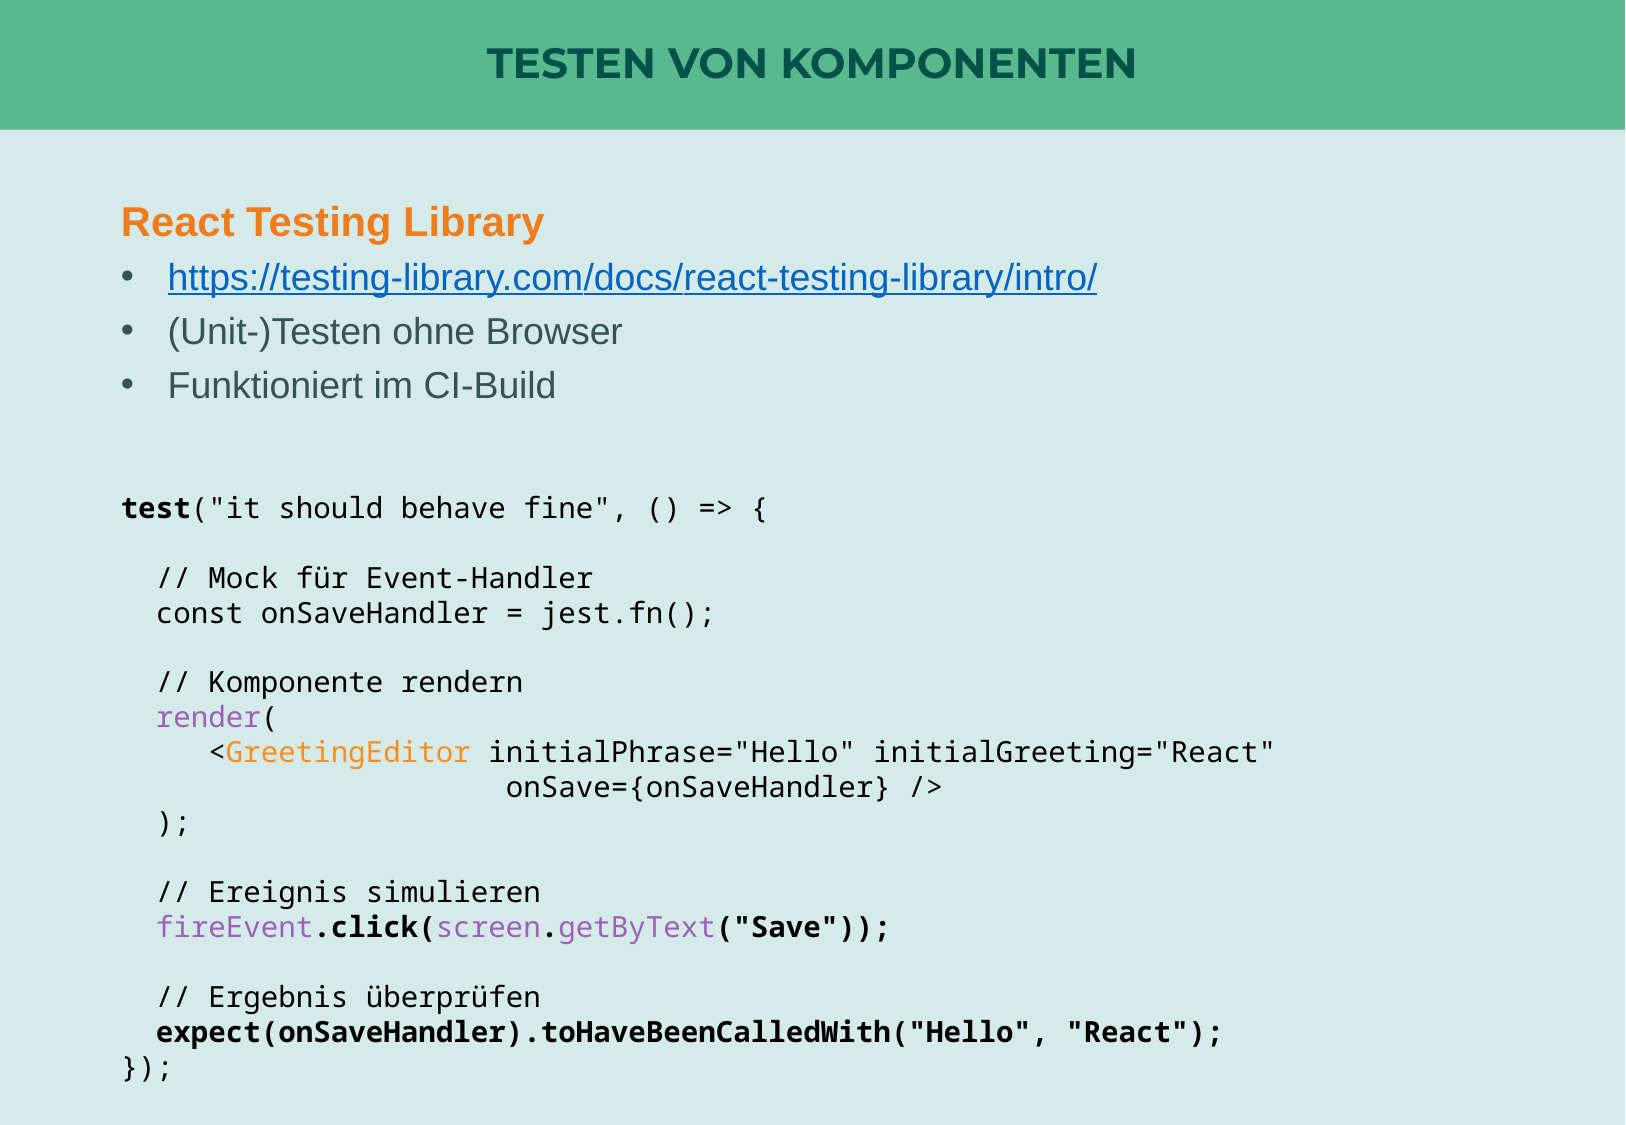

# Testen von Komponenten
React Testing Library
https://testing-library.com/docs/react-testing-library/intro/
(Unit-)Testen ohne Browser
Funktioniert im CI-Build

test("it should behave fine", () => {

  // Mock für Event-Handler
  const onSaveHandler = jest.fn();

  // Komponente rendern
  render(
     <GreetingEditor initialPhrase="Hello" initialGreeting="React"
                      onSave={onSaveHandler} />
  );

  // Ereignis simulieren
  fireEvent.click(screen.getByText("Save"));

  // Ergebnis überprüfen
  expect(onSaveHandler).toHaveBeenCalledWith("Hello", "React");
});